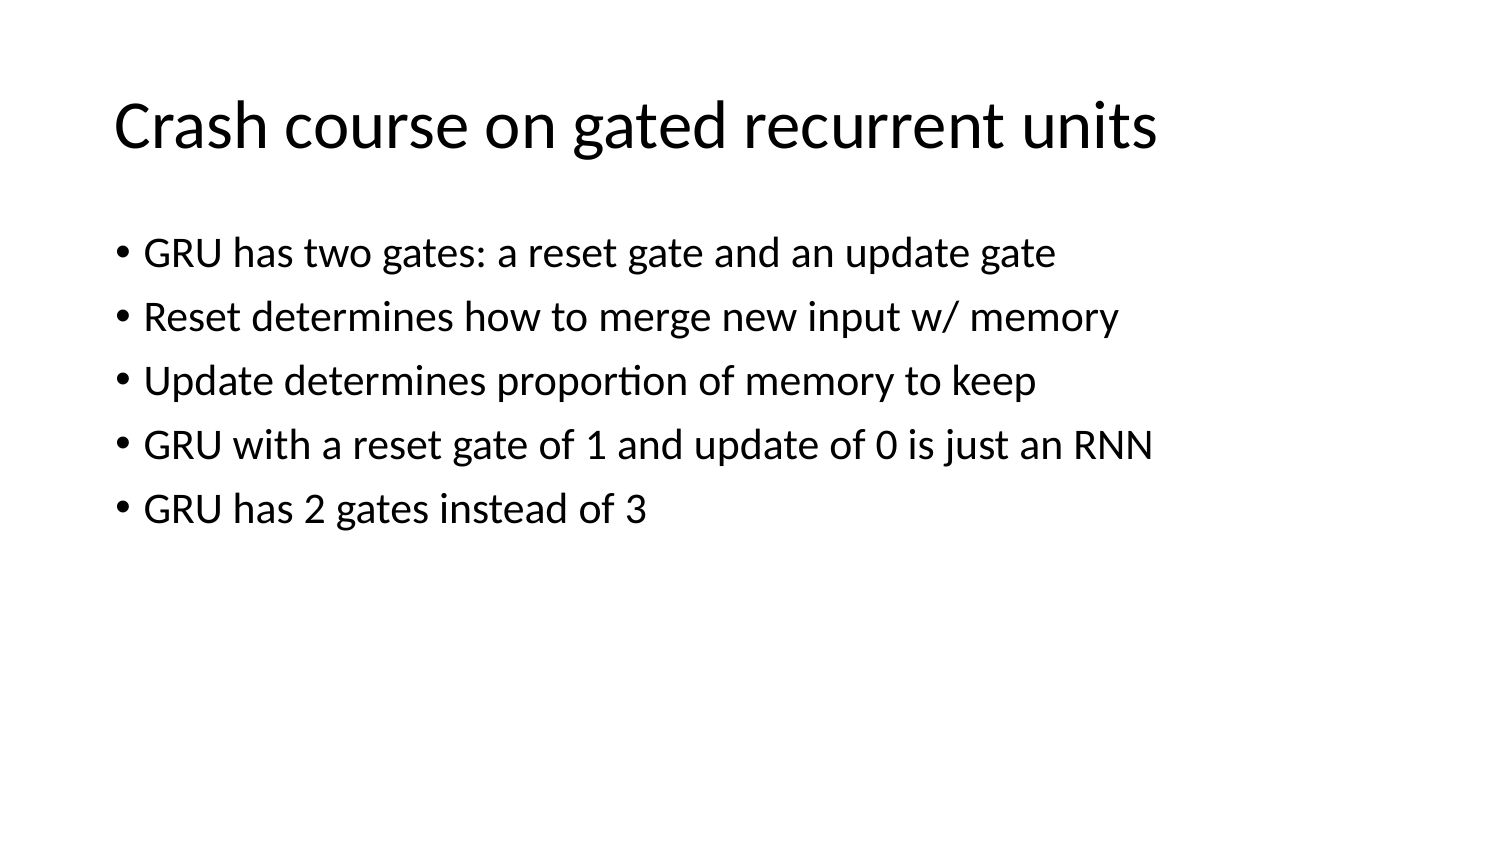

# Crash course on gated recurrent units
GRU has two gates: a reset gate and an update gate
Reset determines how to merge new input w/ memory
Update determines proportion of memory to keep
GRU with a reset gate of 1 and update of 0 is just an RNN
GRU has 2 gates instead of 3